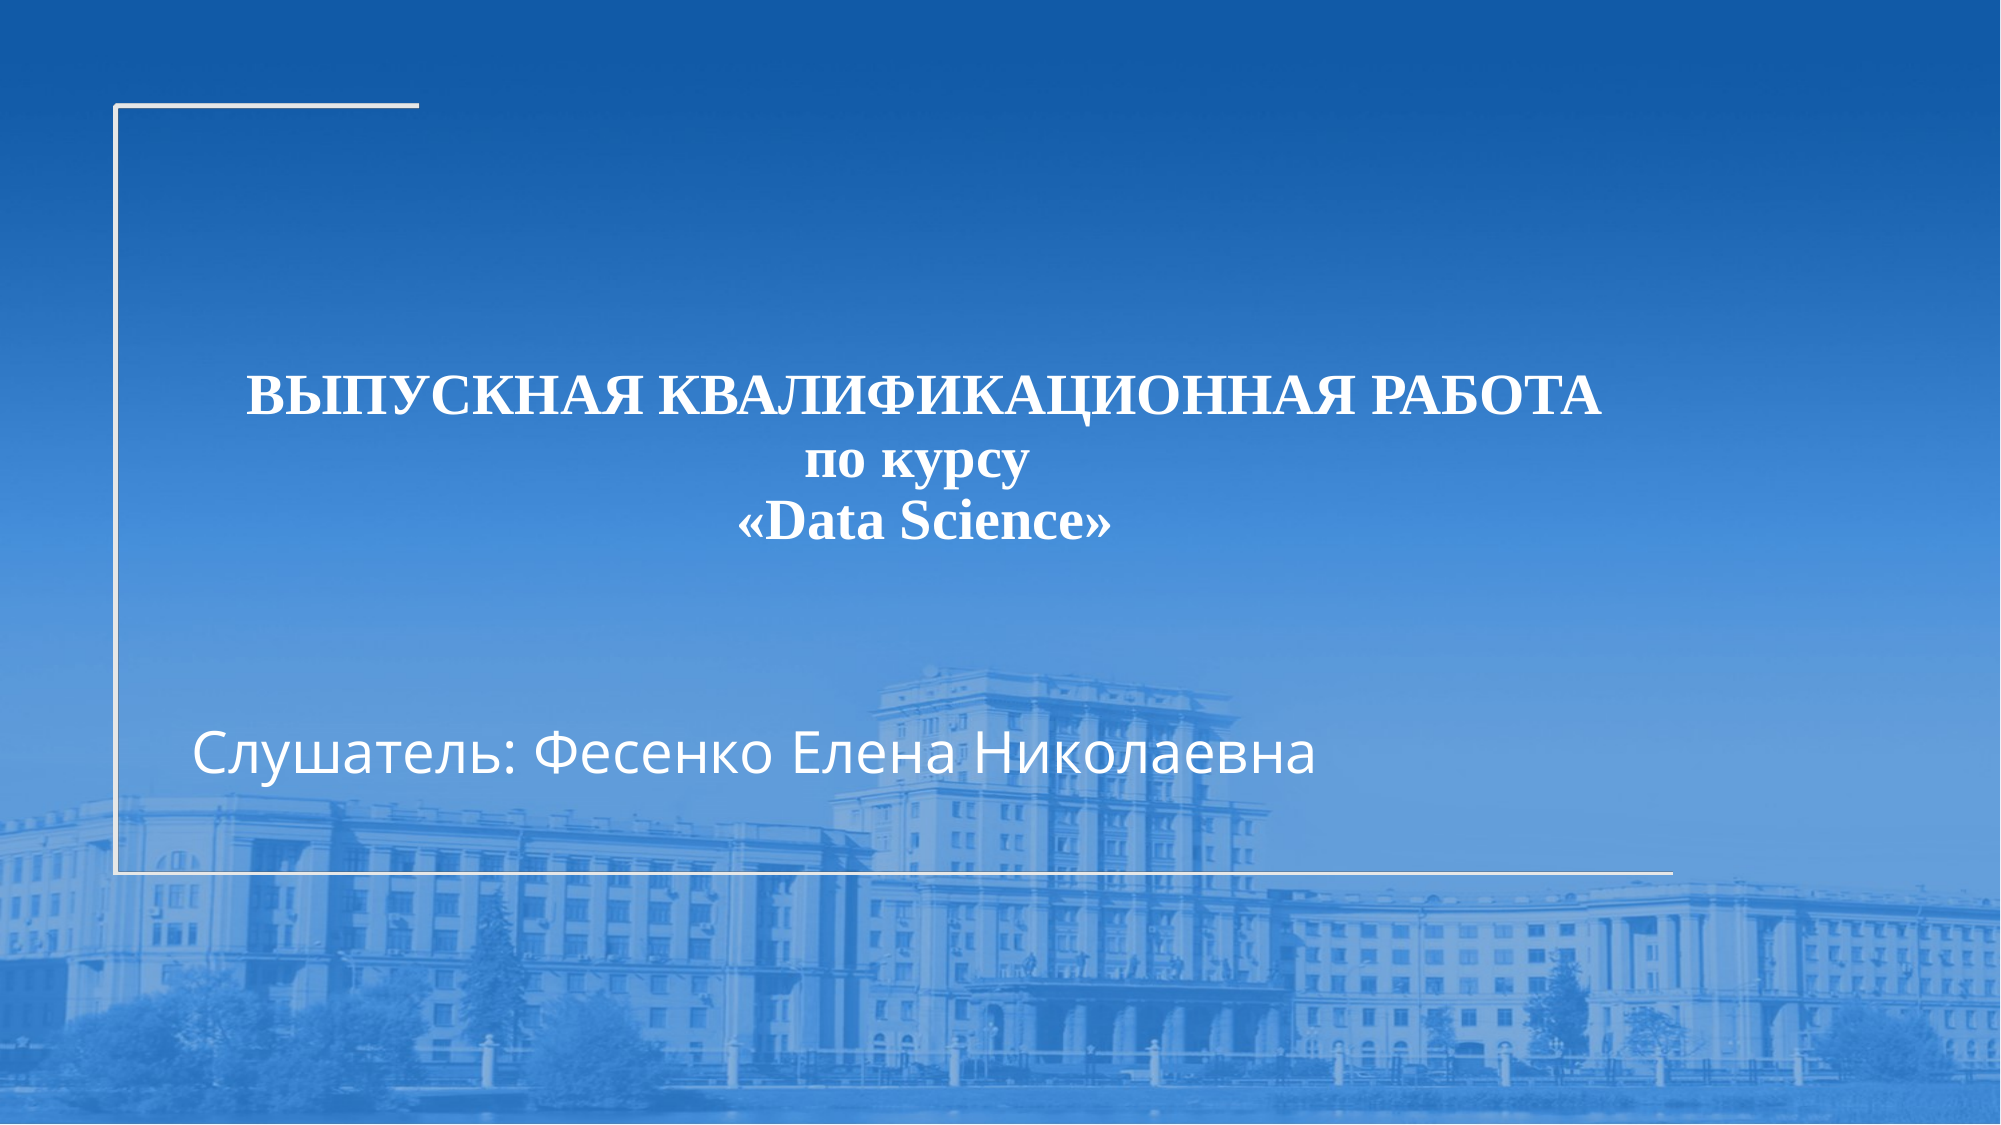

# ВЫПУСКНАЯ КВАЛИФИКАЦИОННАЯ РАБОТА по курсу «Data Science»
Слушатель: Фесенко Елена Николаевна